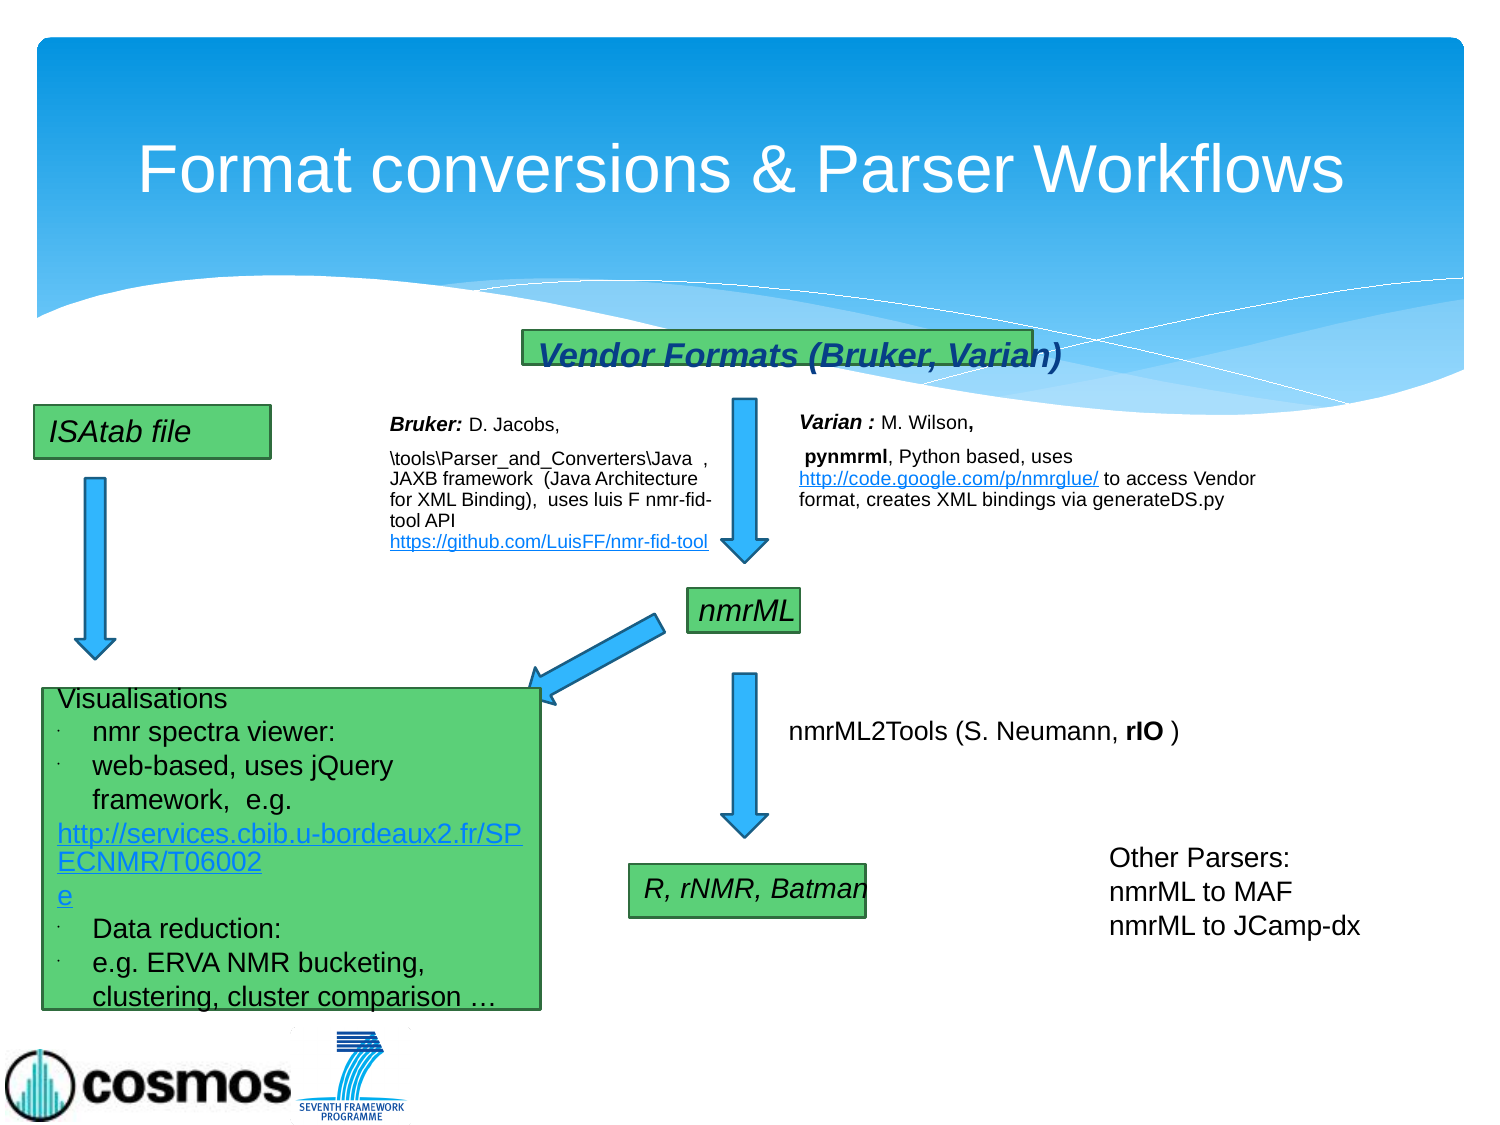

# Format conversions & Parser Workflows
Vendor Formats (Bruker, Varian)

Varian : M. Wilson,
 pynmrml, Python based, uses http://code.google.com/p/nmrglue/ to access Vendor format, creates XML bindings via generateDS.py
Bruker: D. Jacobs,
\tools\Parser_and_Converters\Java  , JAXB framework  (Java Architecture for XML Binding),  uses luis F nmr-fid-tool API https://github.com/LuisFF/nmr-fid-tool

ISAtab file

nmrML

Visualisations
nmr spectra viewer:
web-based, uses jQuery framework,  e.g.
http://services.cbib.u-bordeaux2.fr/SPECNMR/T06002e
Data reduction:
e.g. ERVA NMR bucketing, clustering, cluster comparison …

nmrML2Tools (S. Neumann, rIO )
Other Parsers:
nmrML to MAF
nmrML to JCamp-dx

R, rNMR, Batman